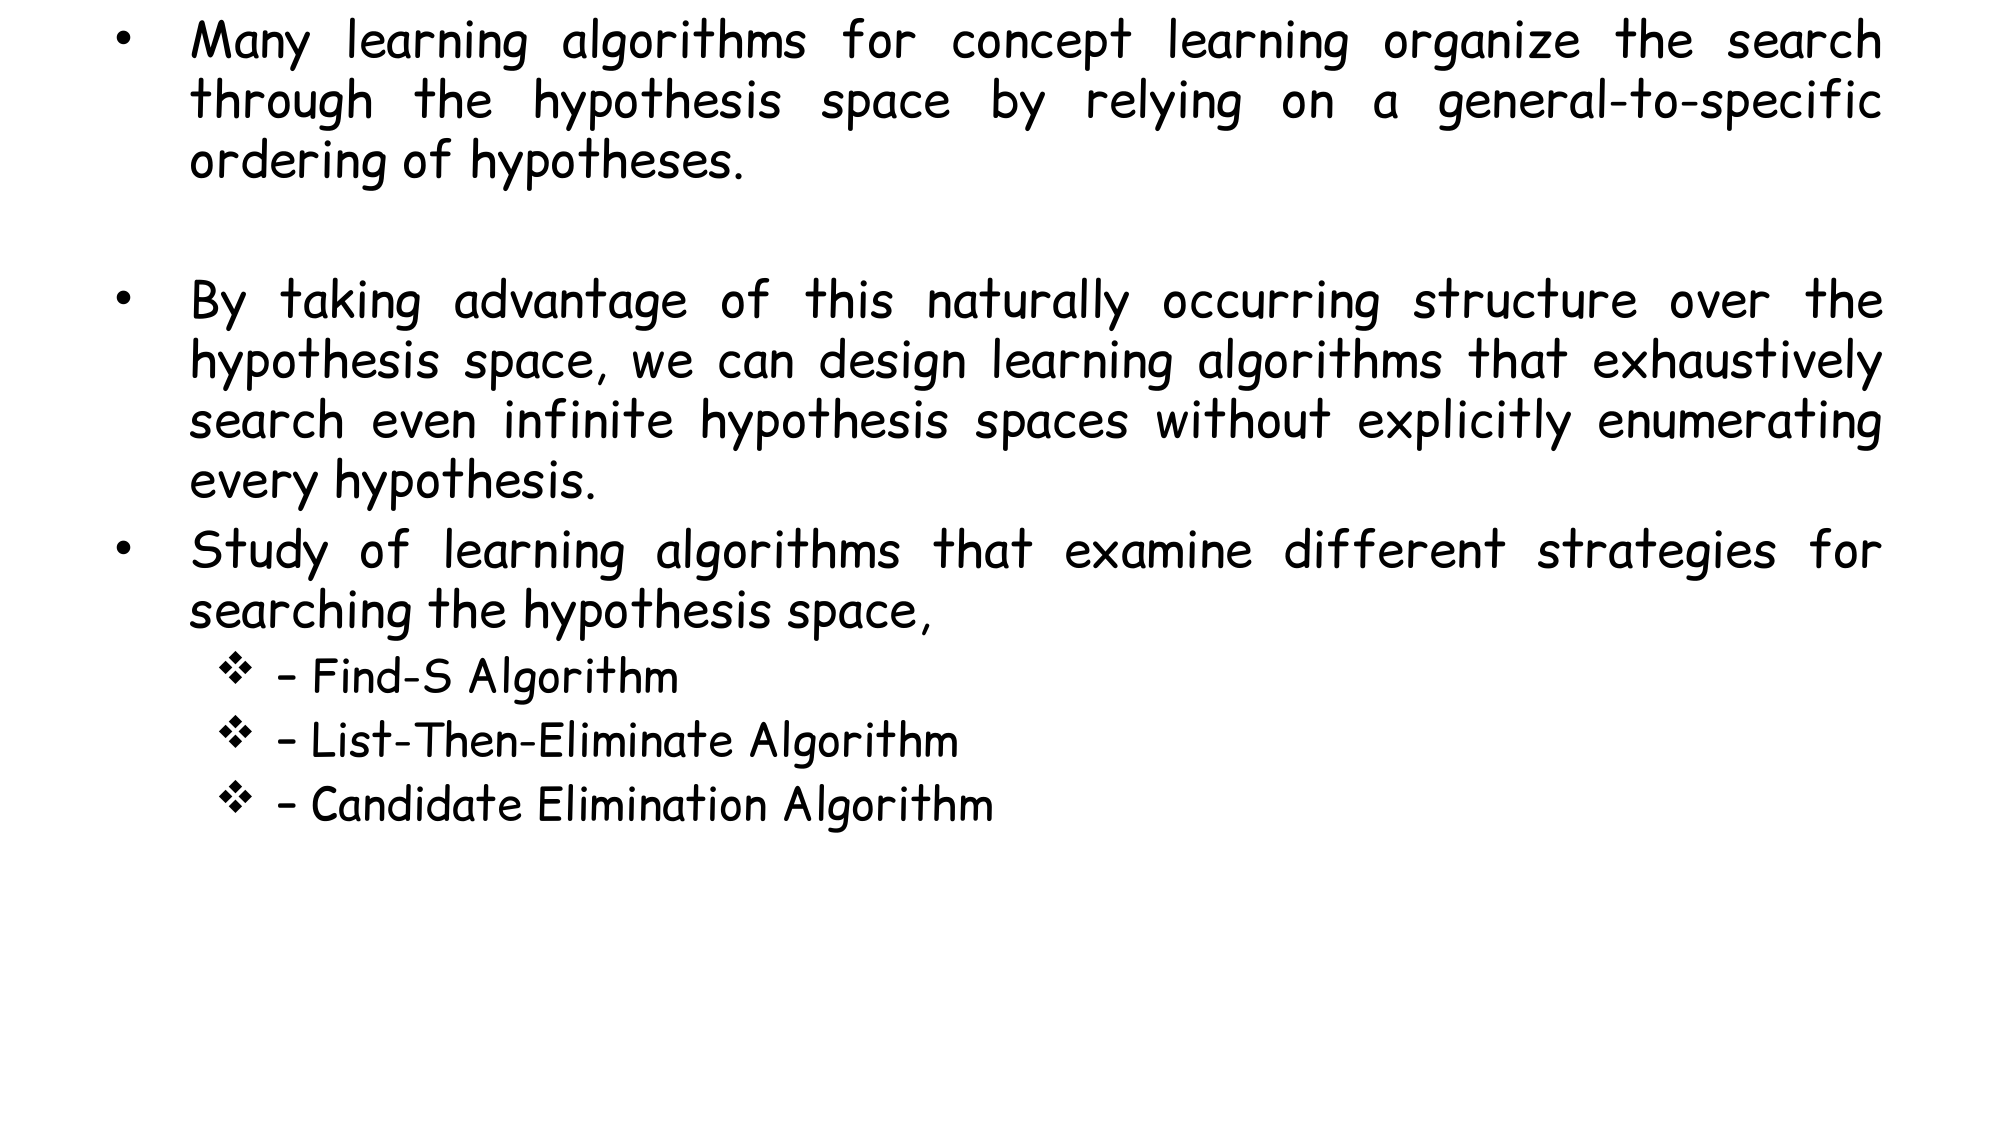

Many learning algorithms for concept learning organize the search through the hypothesis space by relying on a general-to-specific ordering of hypotheses.

By taking advantage of this naturally occurring structure over the hypothesis space, we can design learning algorithms that exhaustively search even infinite hypothesis spaces without explicitly enumerating every hypothesis.
Study of learning algorithms that examine different strategies for searching the hypothesis space,
– Find-S Algorithm
– List-Then-Eliminate Algorithm
– Candidate Elimination Algorithm